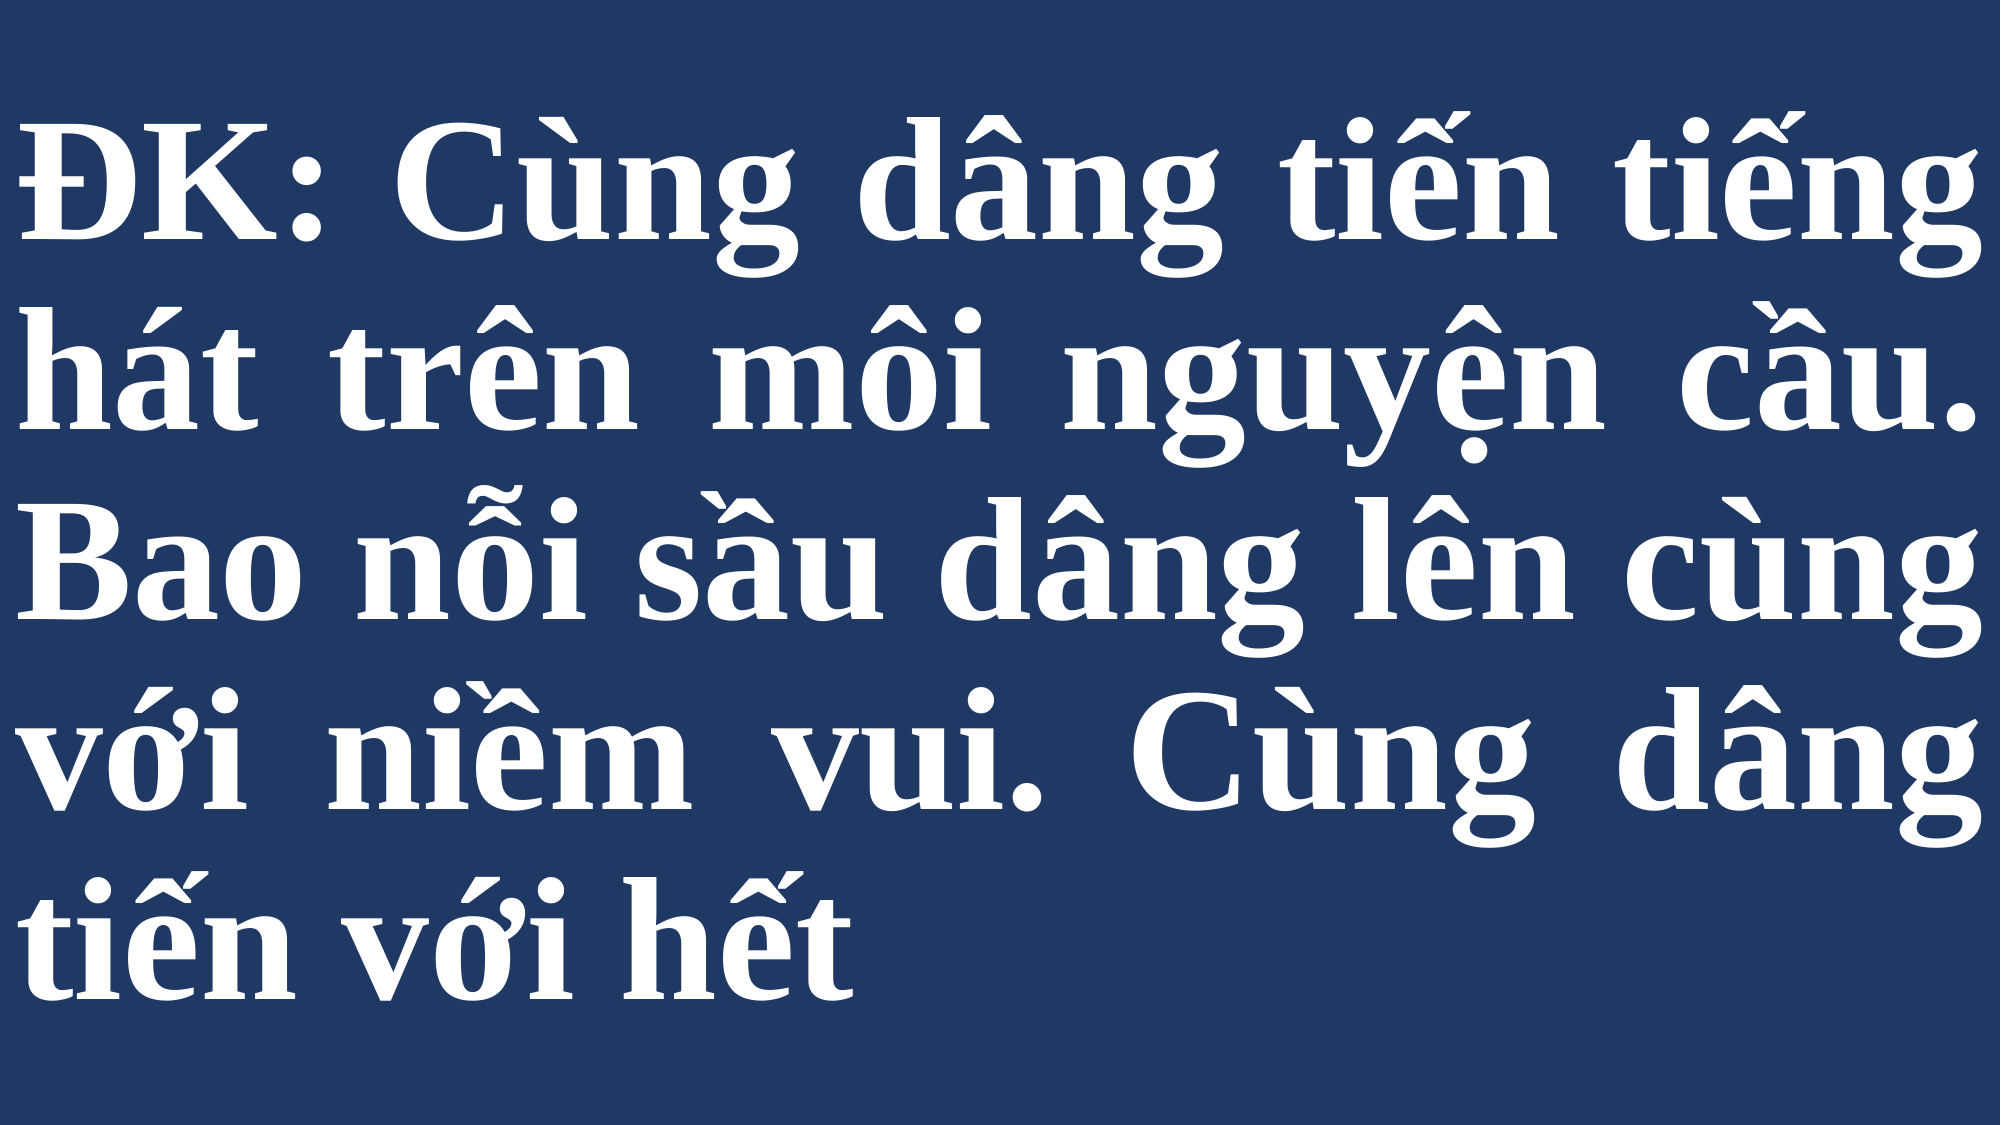

# ĐK: Cùng dâng tiến tiếng hát trên môi nguyện cầu. Bao nỗi sầu dâng lên cùng với niềm vui. Cùng dâng tiến với hết